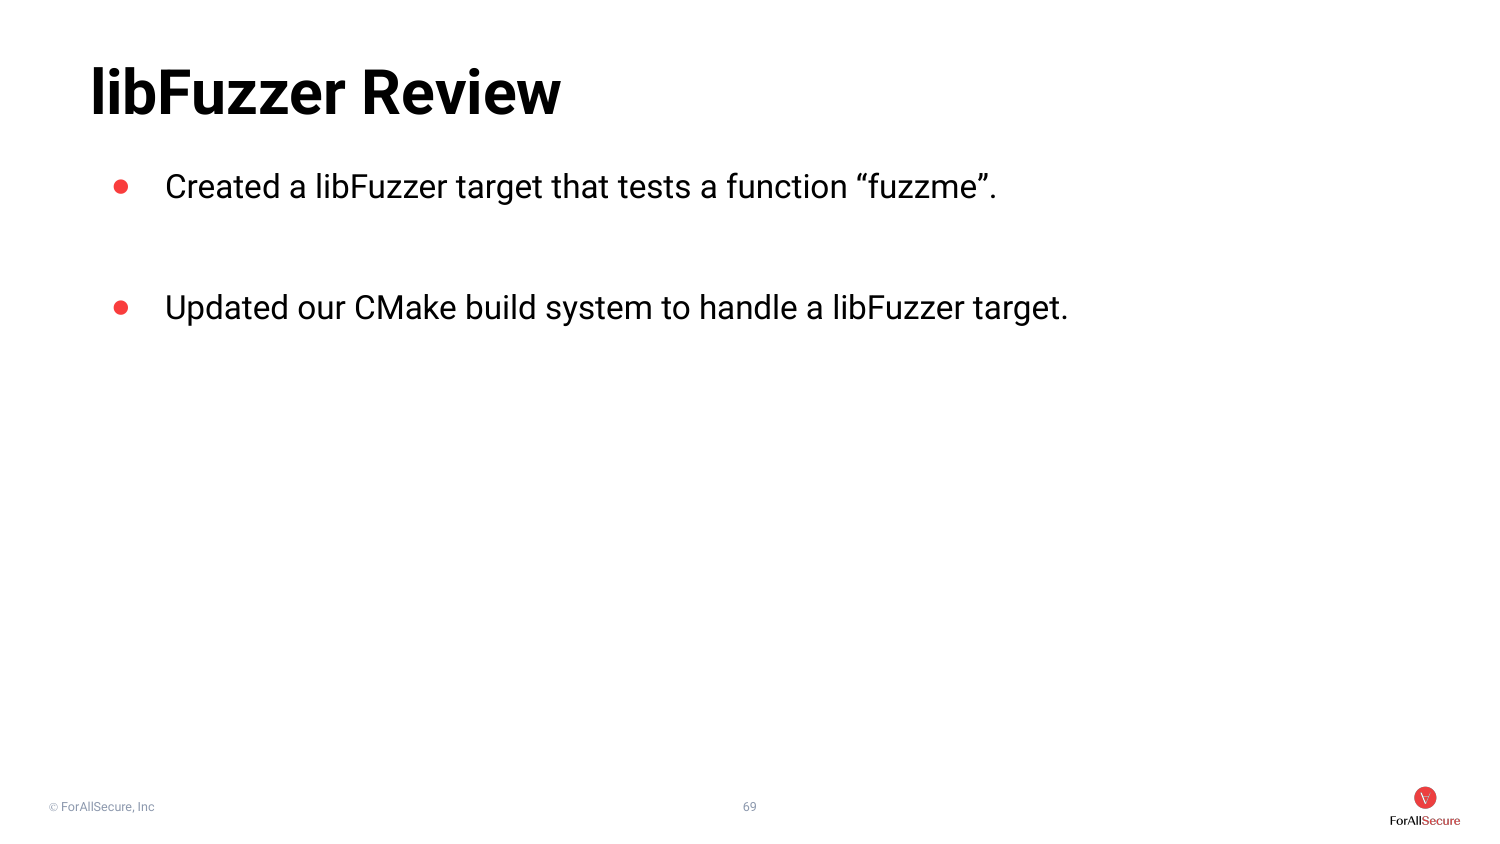

# libFuzzer Review
Created a libFuzzer target that tests a function “fuzzme”.

Updated our CMake build system to handle a libFuzzer target.